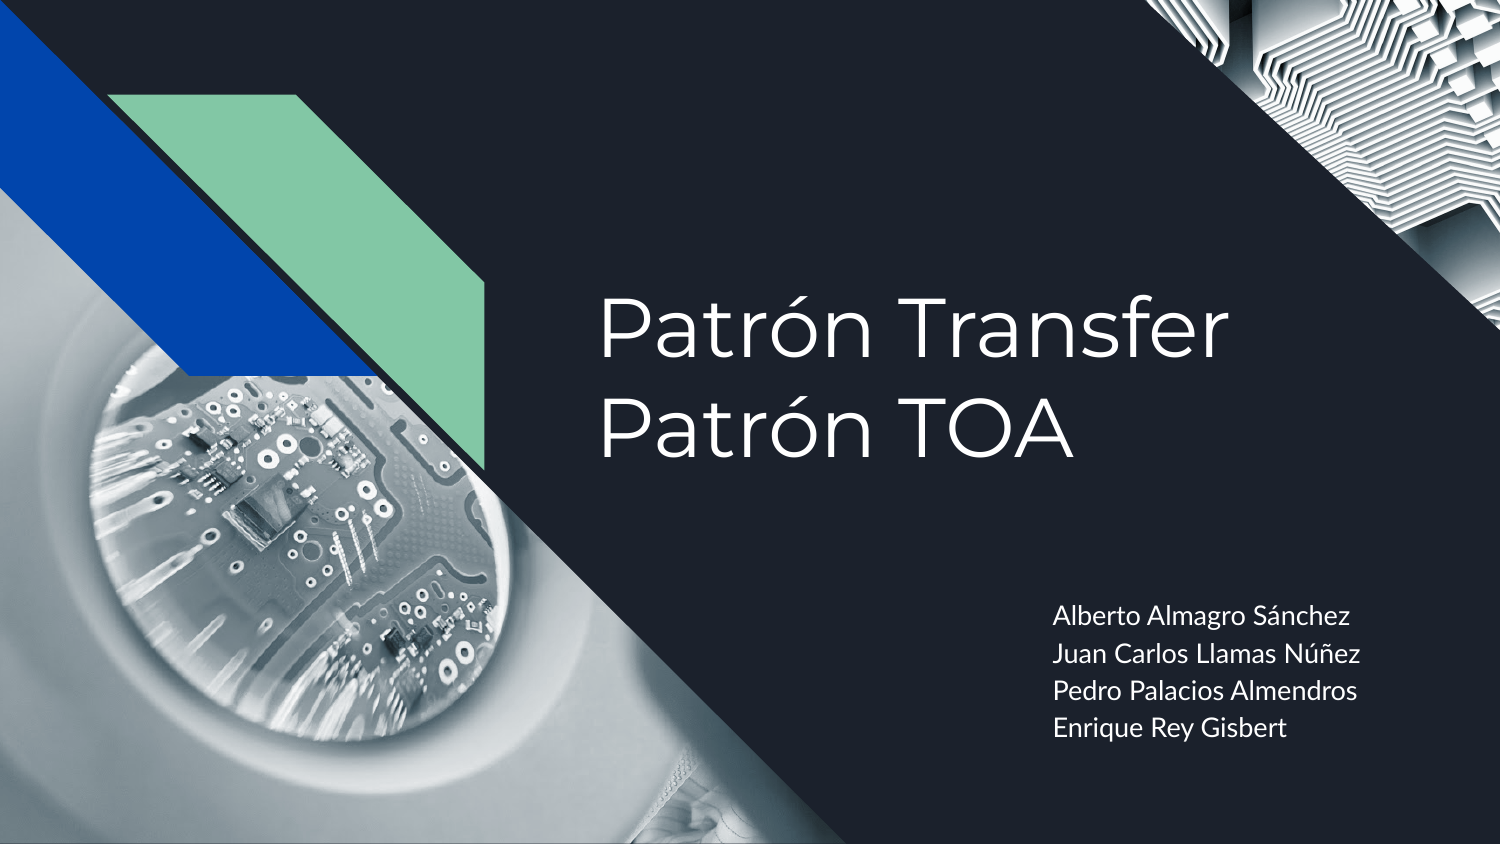

# Patrón Transfer
Patrón TOA
Alberto Almagro Sánchez
Juan Carlos Llamas Núñez
Pedro Palacios Almendros
Enrique Rey Gisbert